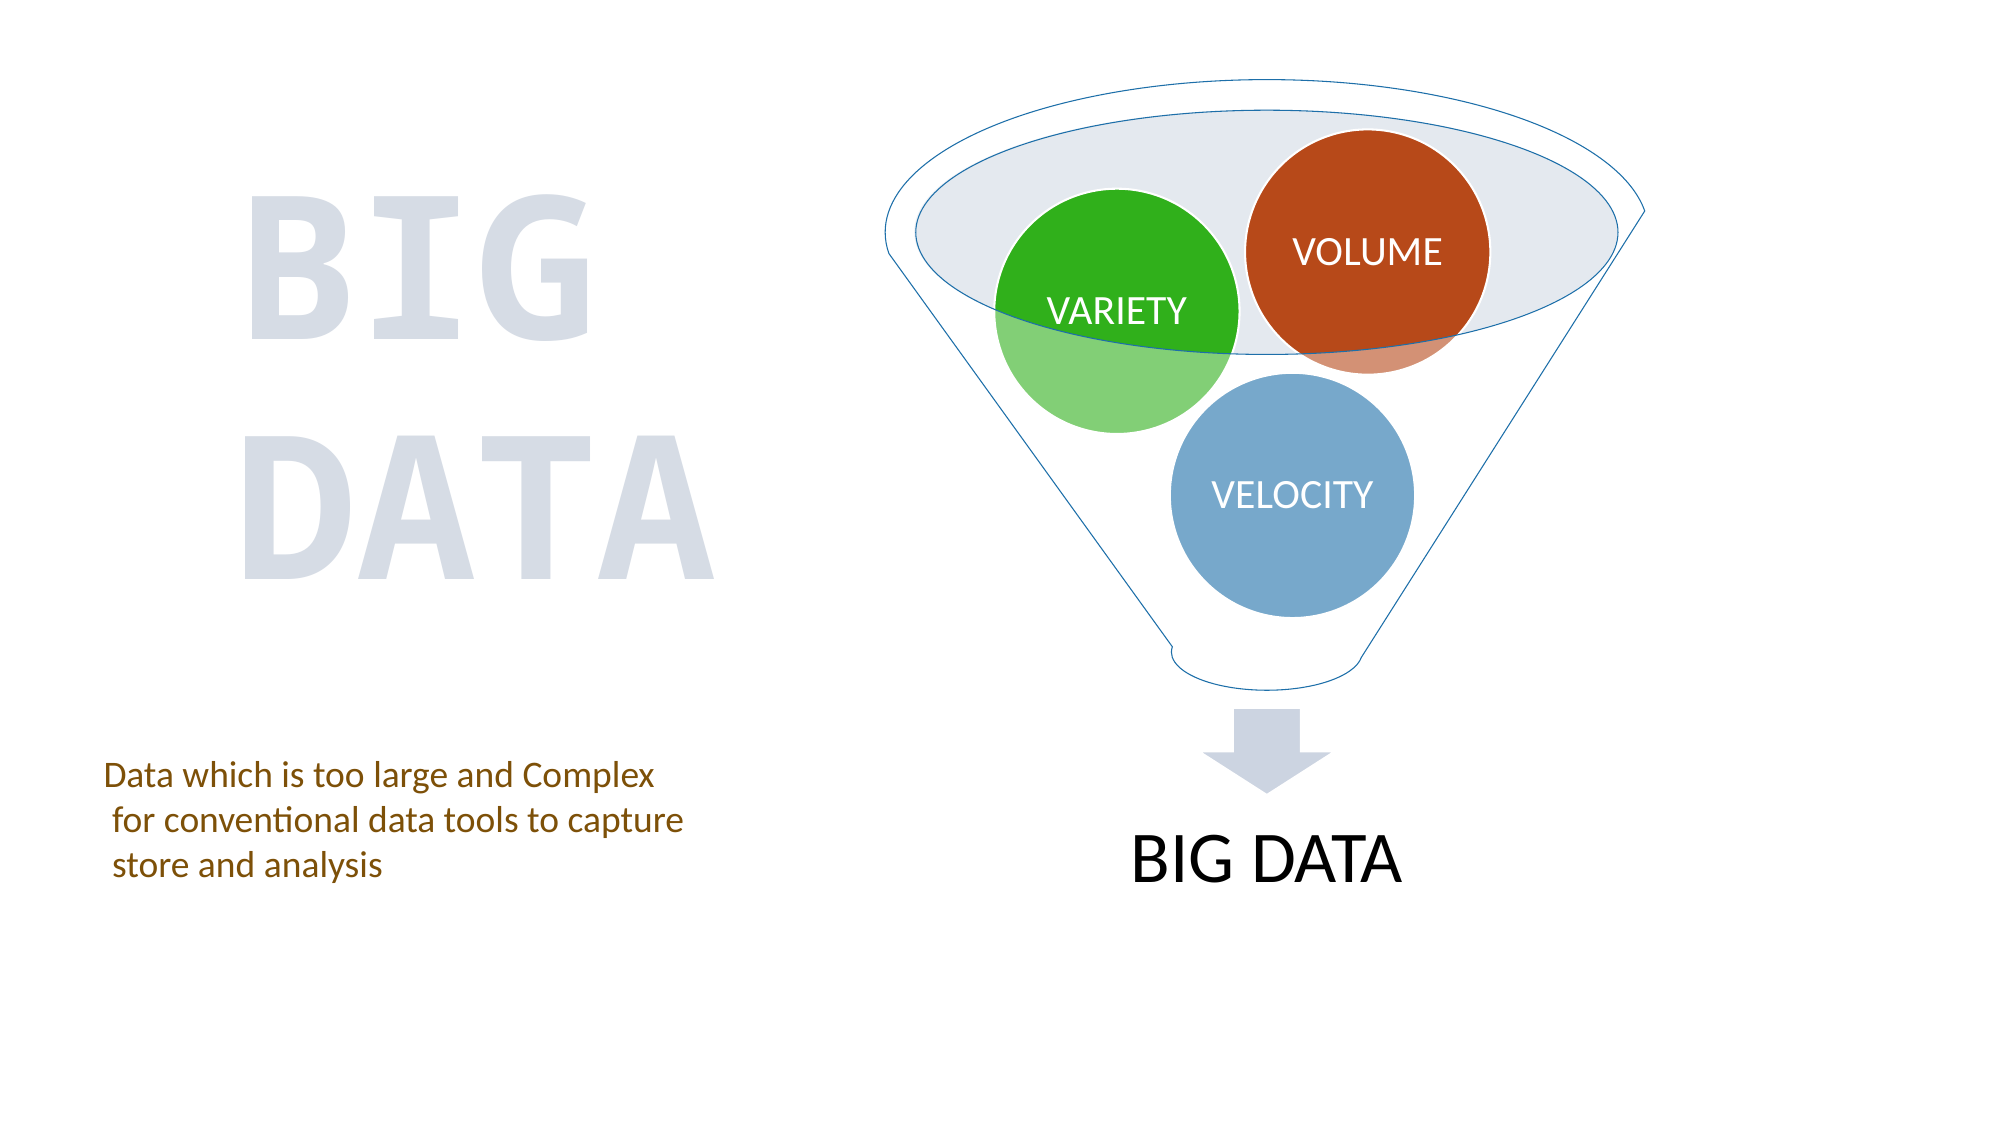

BIG DATA
VELOCITY
VARIETY
VOLUME
BIG
DATA
Data which is too large and Complex
 for conventional data tools to capture
 store and analysis